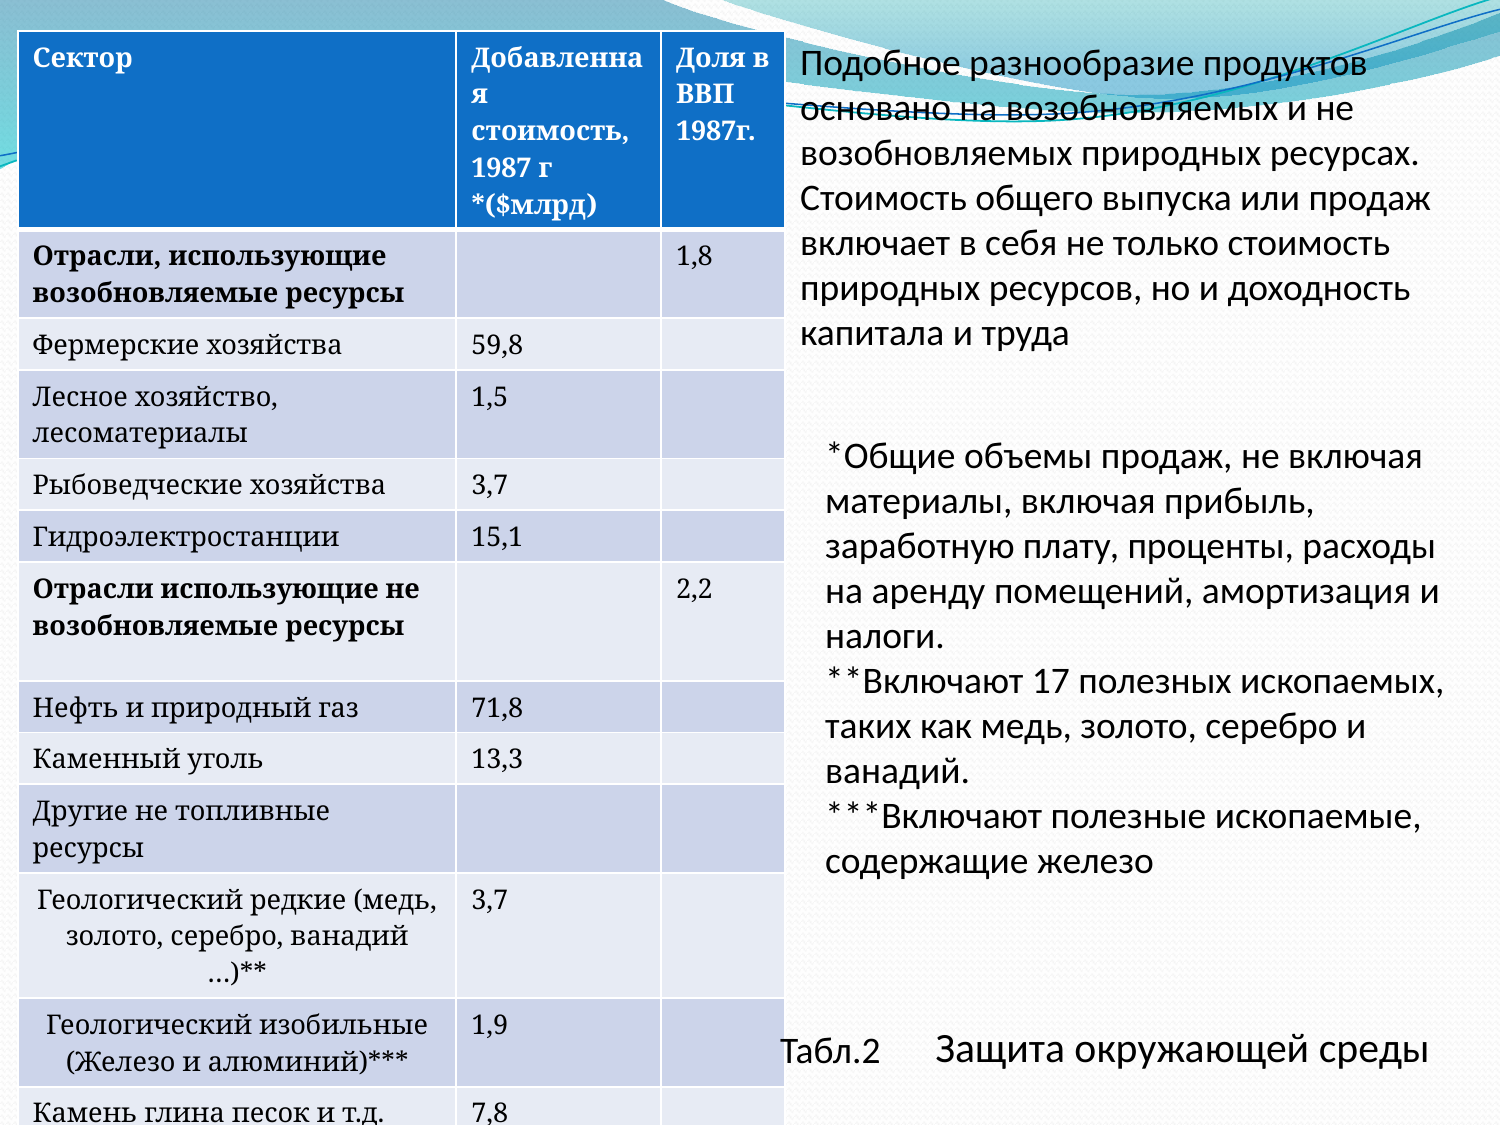

| Сектор | Добавленная стоимость, 1987 г \*($млрд) | Доля в ВВП 1987г. |
| --- | --- | --- |
| Отрасли, использующие возобновляемые ресурсы |  | 1,8 |
| Фермерские хозяйства | 59,8 |  |
| Лесное хозяйство, лесоматериалы | 1,5 |  |
| Рыбоведческие хозяйства | 3,7 |  |
| Гидроэлектростанции | 15,1 |  |
| Отрасли использующие не возобновляемые ресурсы |  | 2,2 |
| Нефть и природный газ | 71,8 |  |
| Каменный уголь | 13,3 |  |
| Другие не топливные ресурсы |  |  |
| Геологический редкие (медь, золото, серебро, ванадий …)\*\* | 3,7 |  |
| Геологический изобильные (Железо и алюминий)\*\*\* | 1,9 |  |
| Камень глина песок и т.д. | 7,8 |  |
Подобное разнообразие продуктов основано на возобновляемых и не возобновляемых природных ресурсах. Стоимость общего выпуска или продаж включает в себя не только стоимость природных ресурсов, но и доходность капитала и труда
*Общие объемы продаж, не включая материалы, включая прибыль, заработную плату, проценты, расходы на аренду помещений, амортизация и налоги.
**Включают 17 полезных ископаемых, таких как медь, золото, серебро и ванадий.
***Включают полезные ископаемые, содержащие железо
Защита окружающей среды
Табл.2